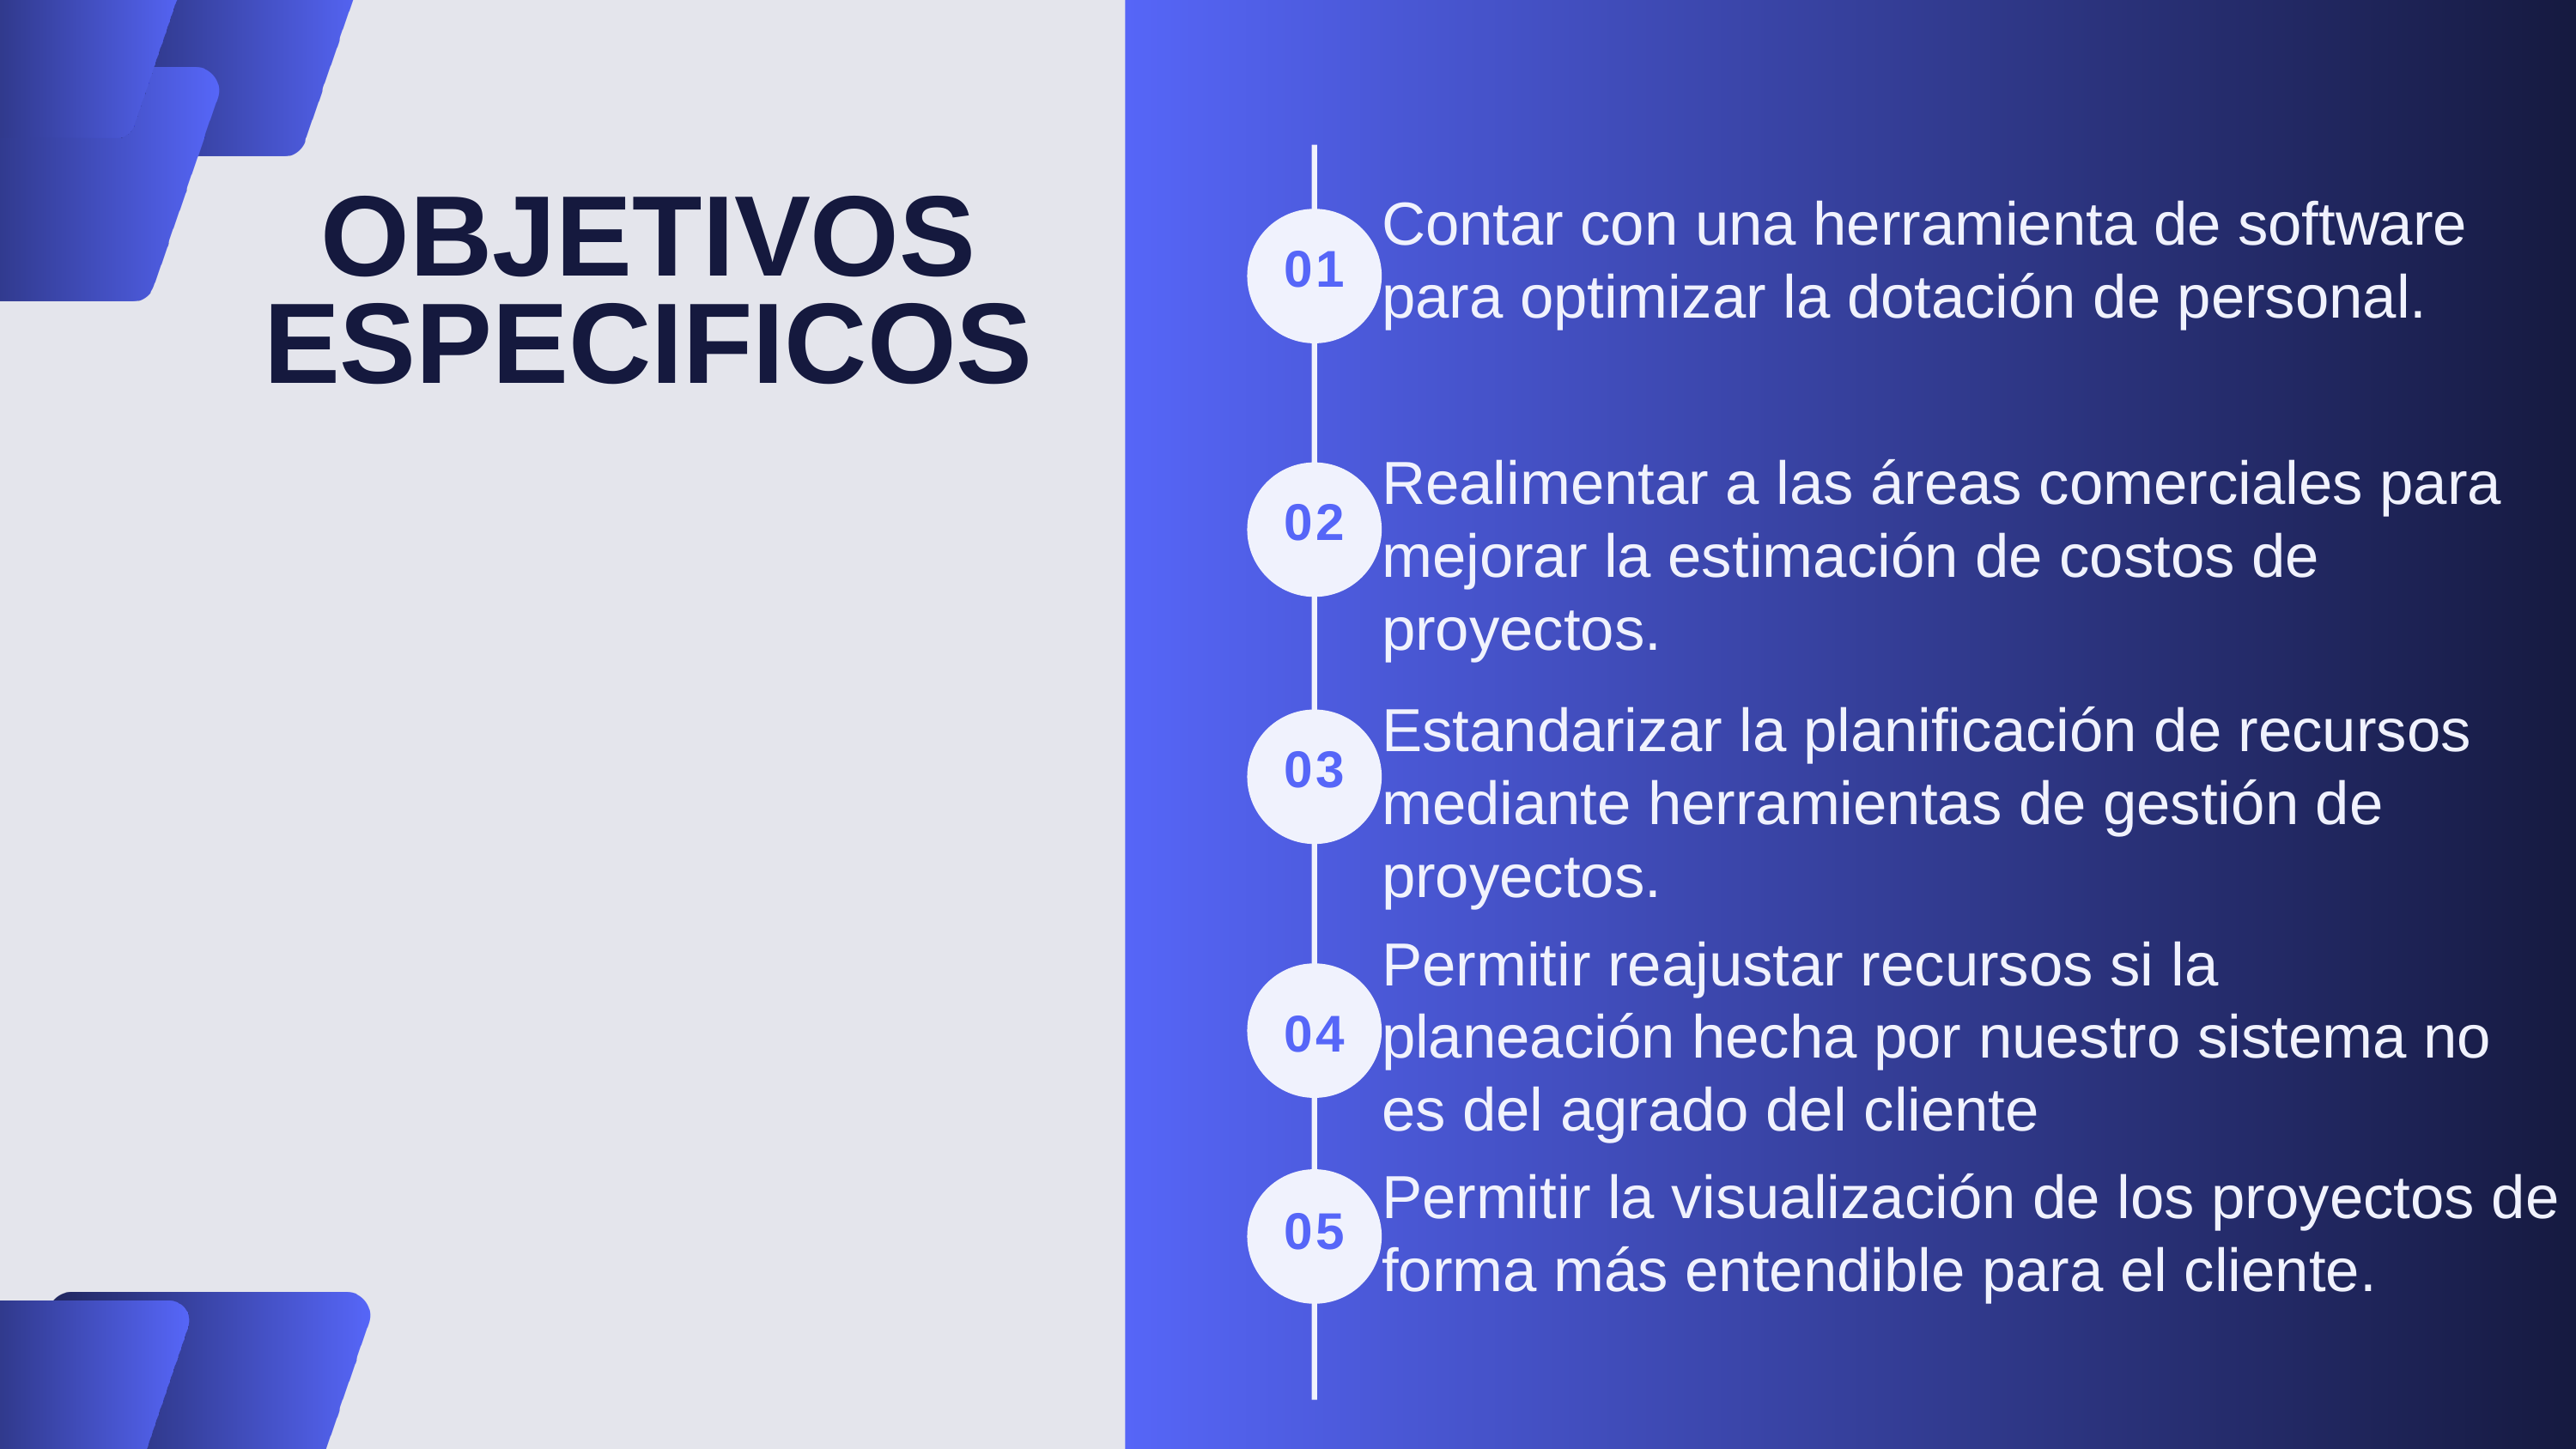

Contar con una herramienta de software para optimizar la dotación de personal.
OBJETIVOS ESPECIFICOS

01
Realimentar a las áreas comerciales para mejorar la estimación de costos de proyectos.

02
Estandarizar la planificación de recursos mediante herramientas de gestión de proyectos.

03
Permitir reajustar recursos si la planeación hecha por nuestro sistema no es del agrado del cliente

04
Permitir la visualización de los proyectos de forma más entendible para el cliente.

05